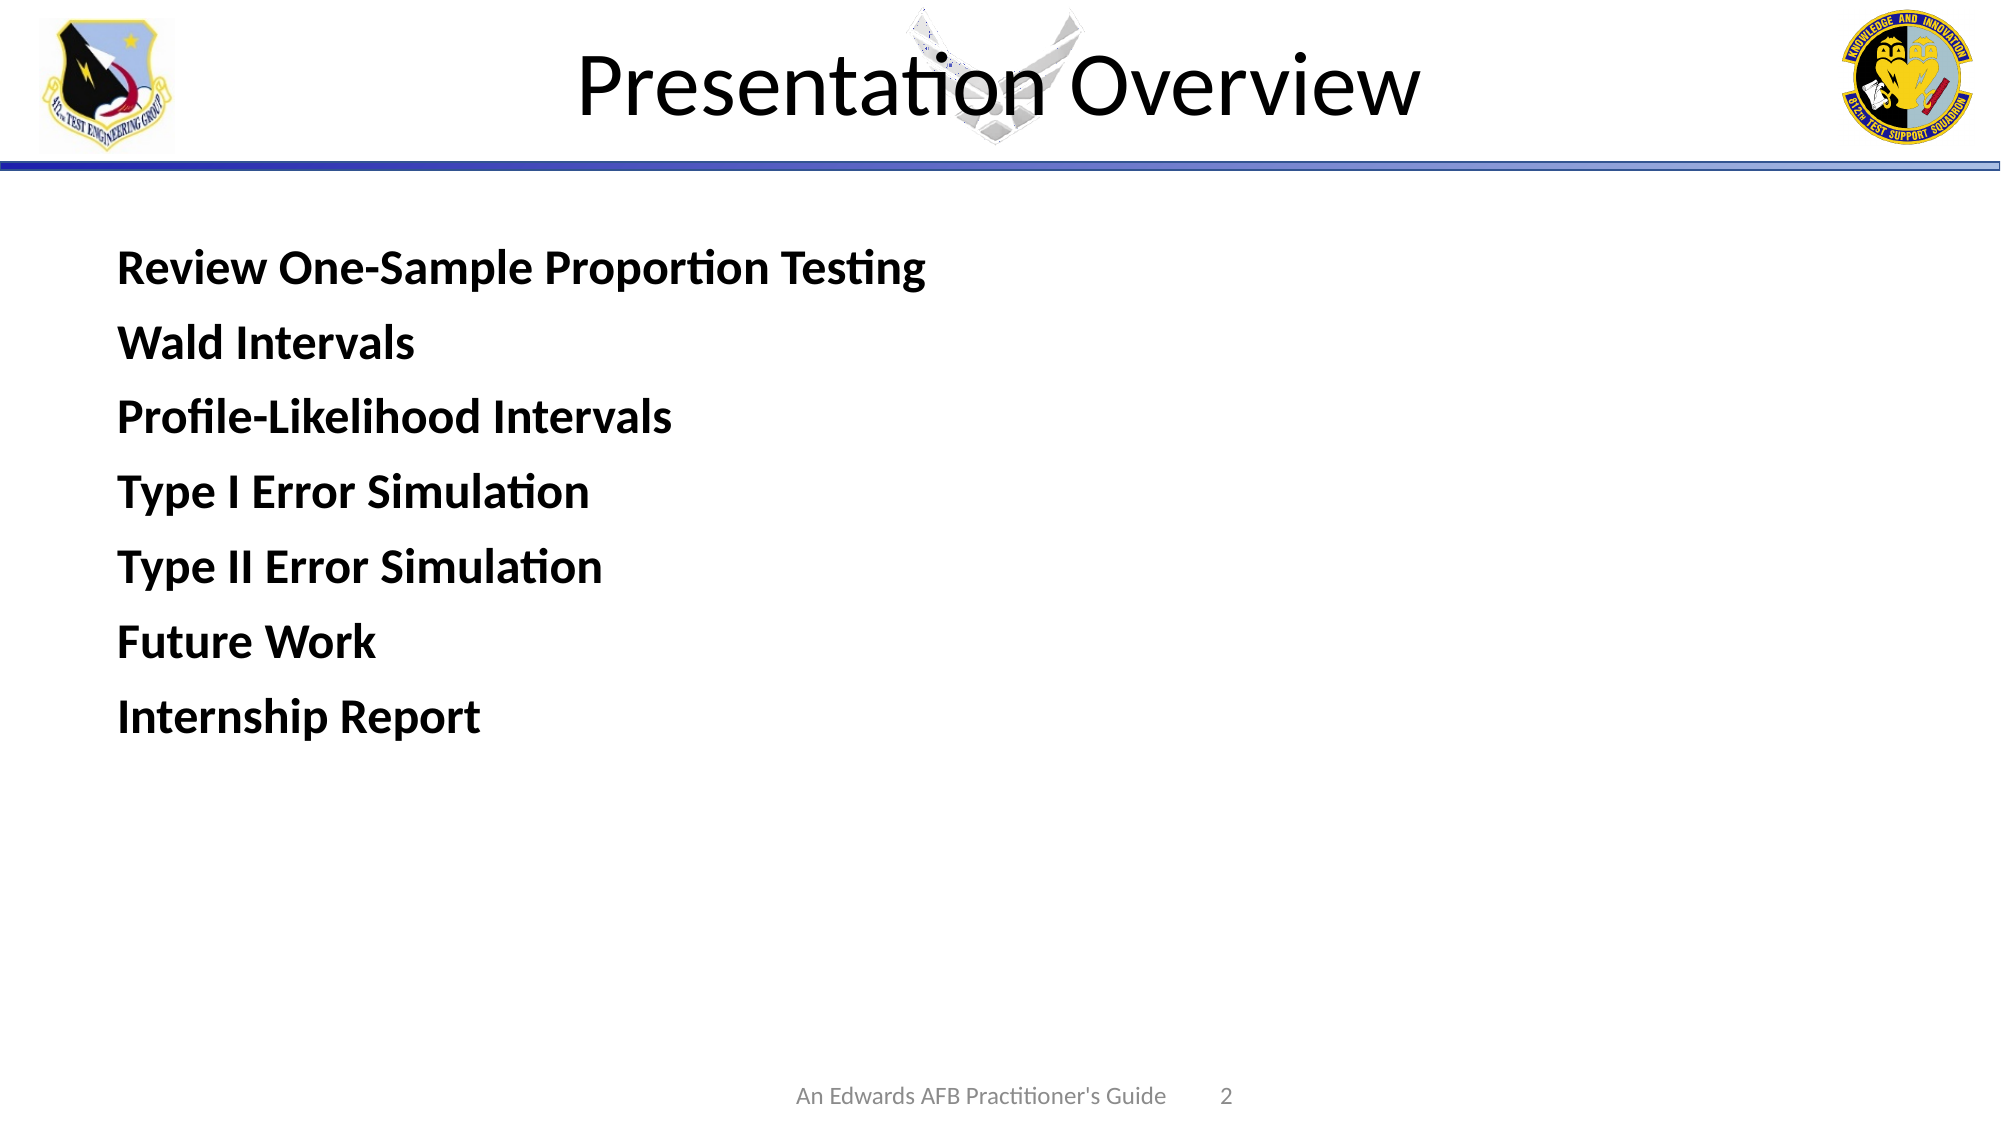

Presentation Overview
Review One-Sample Proportion Testing
Wald Intervals
Profile-Likelihood Intervals
Type I Error Simulation
Type II Error Simulation
Future Work
Internship Report

An Edwards AFB Practitioner's Guide
2